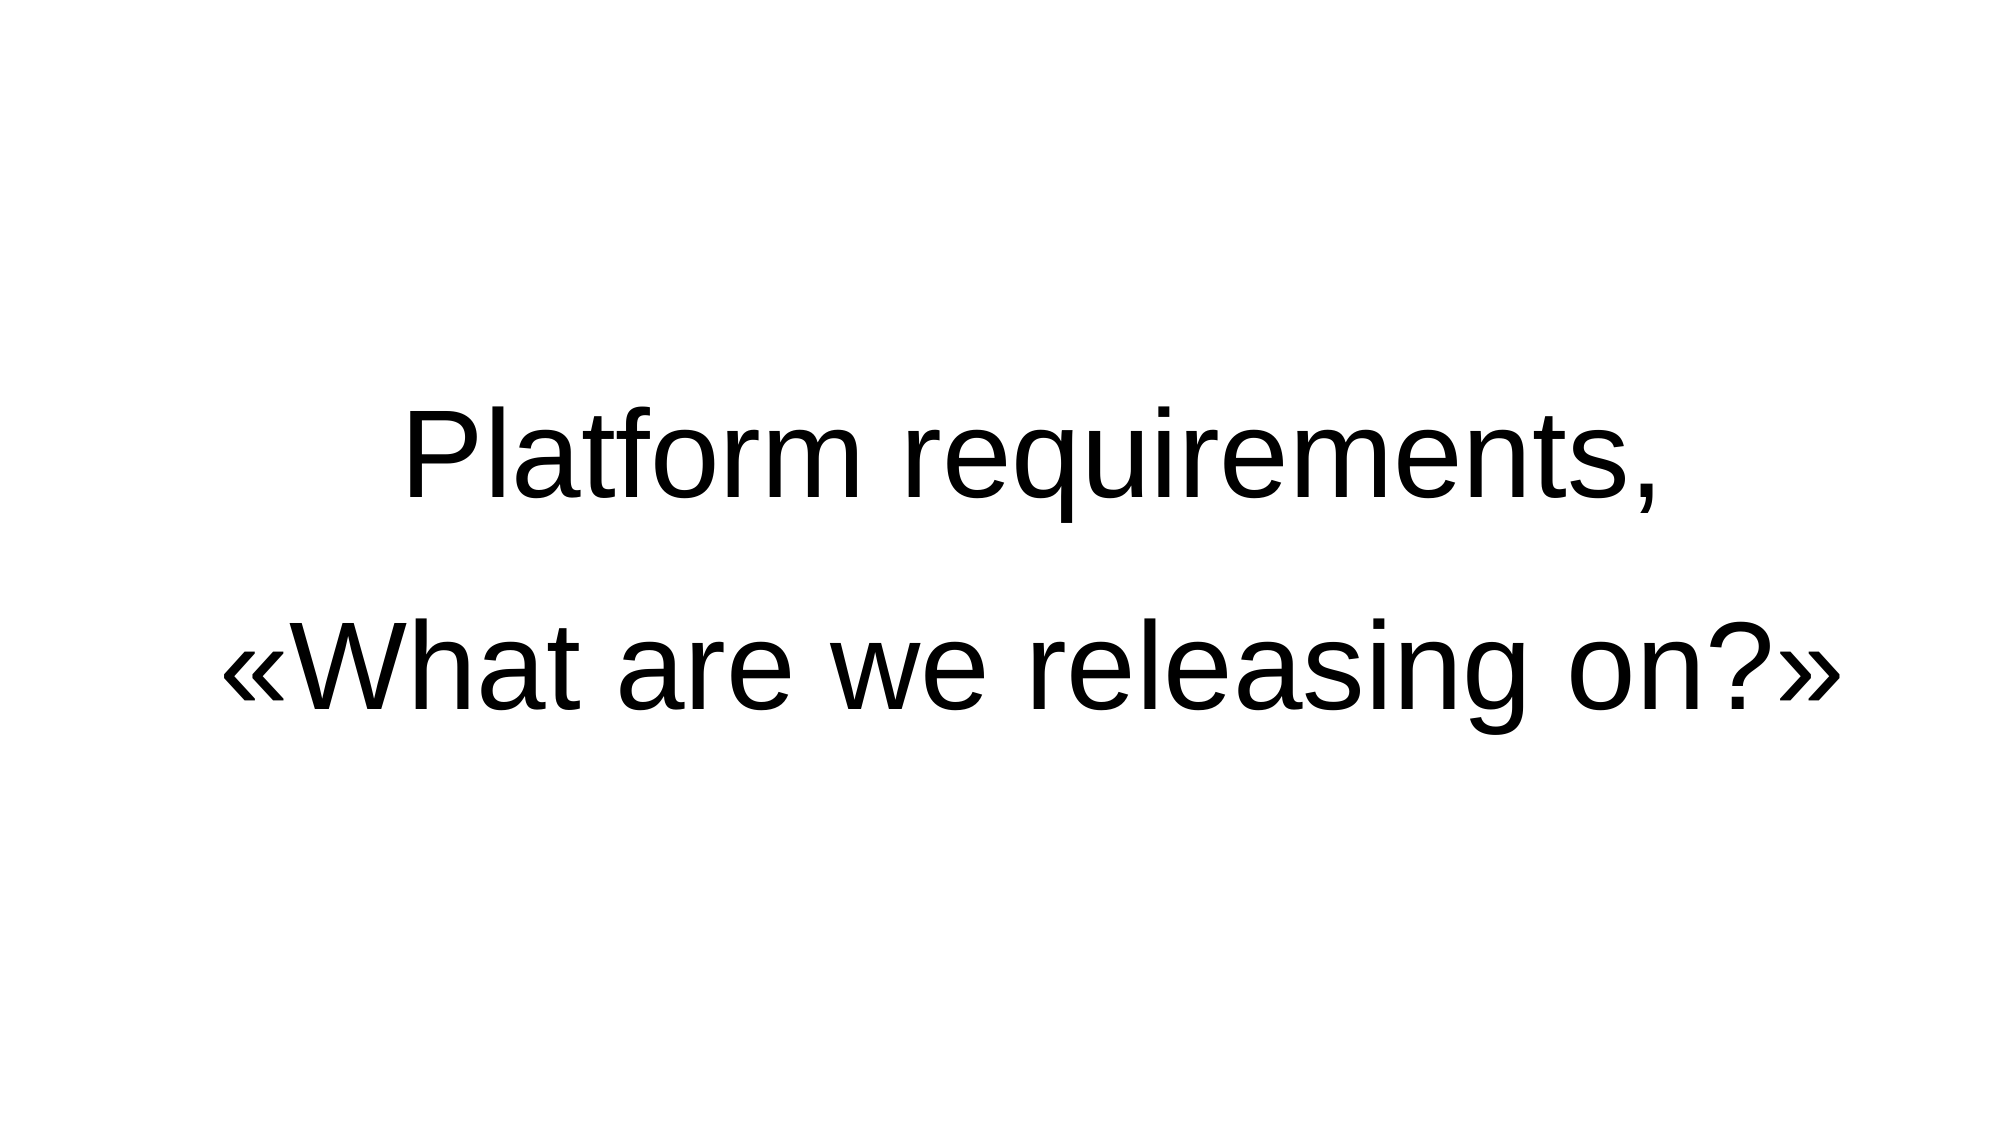

Platform requirements,
«What are we releasing on?»